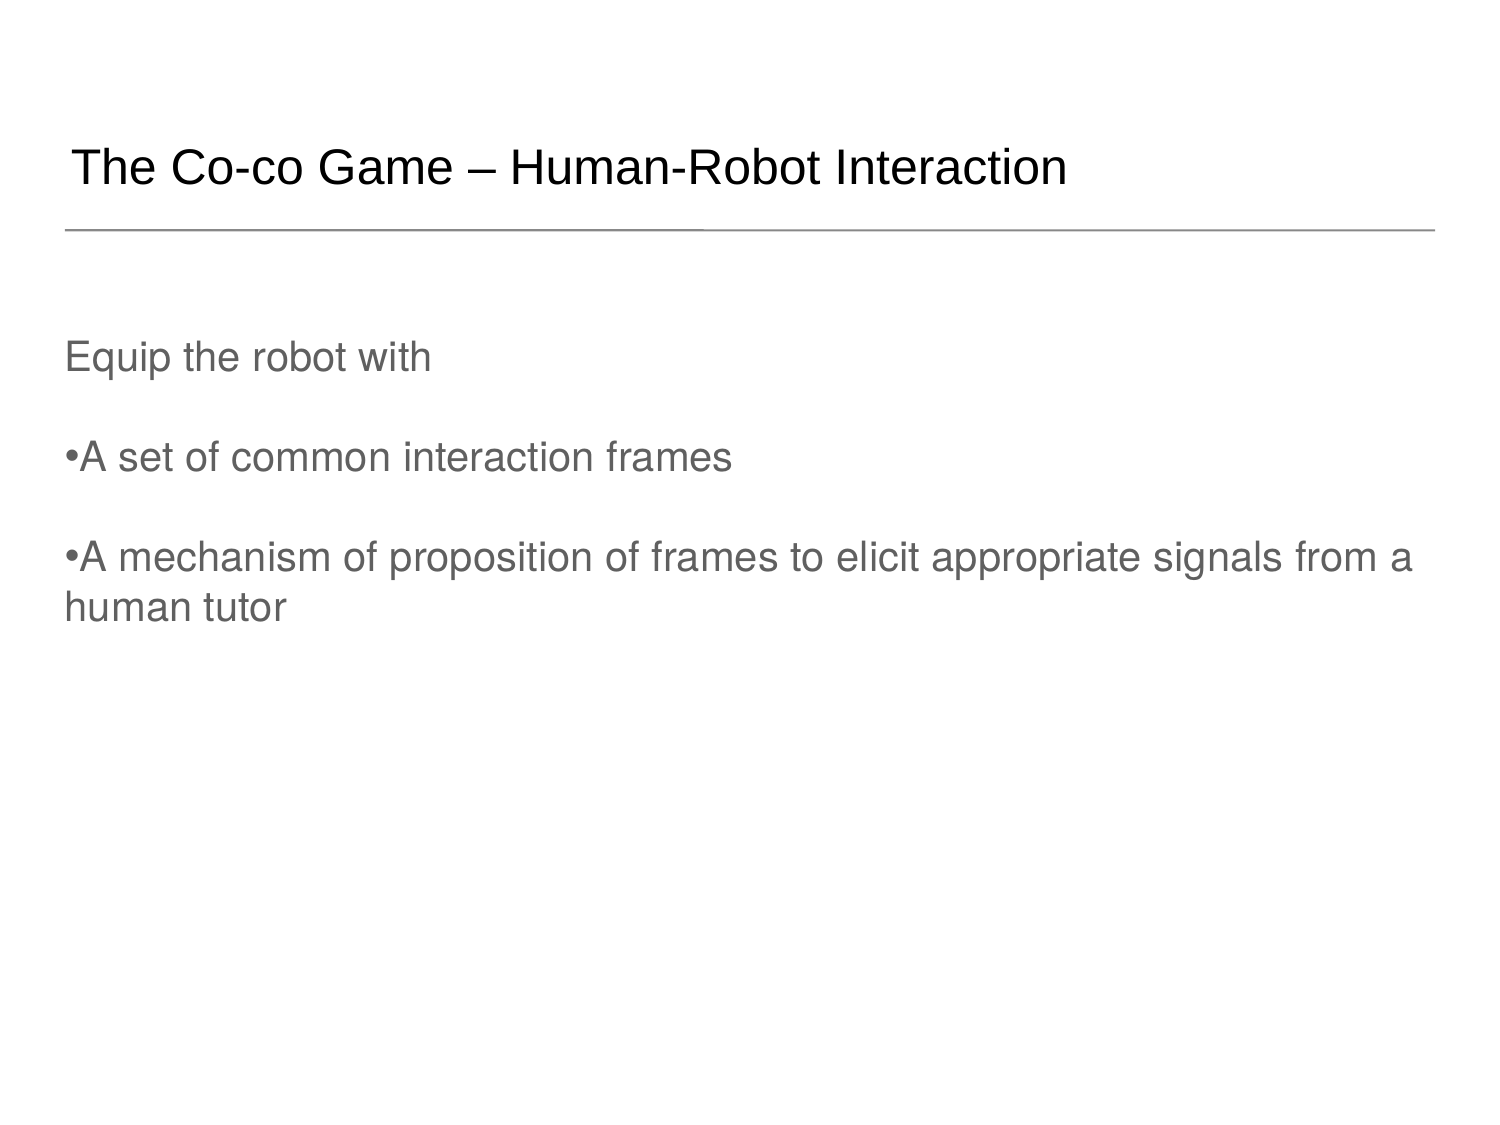

# The Co-co Game – Human-Robot Interaction

Equip the robot with

A set of common interaction frames

A mechanism of proposition of frames to elicit appropriate signals from a human tutor